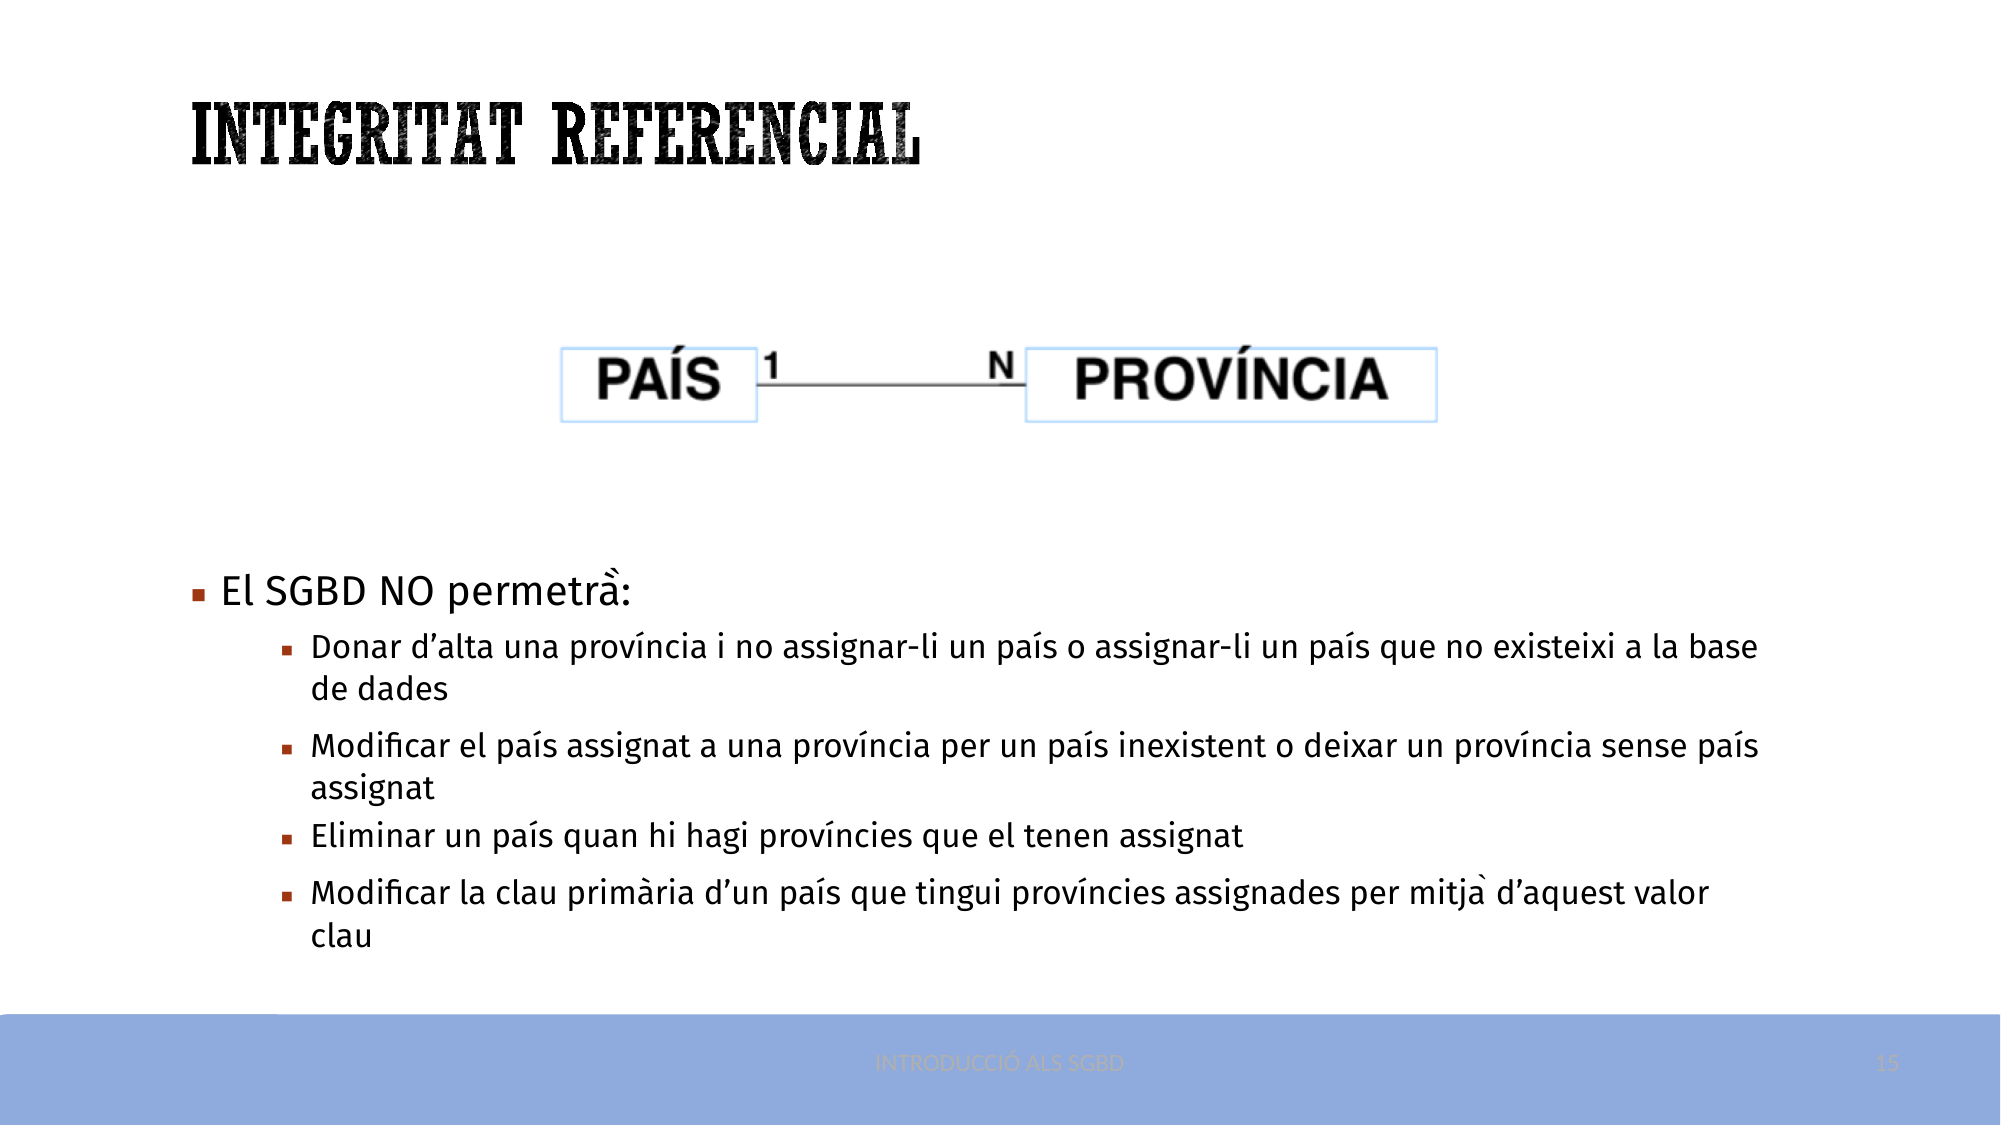

El SGBD NO permetrà̀:
Donar d’alta una província i no assignar-li un país o assignar-li un país que no existeixi a la base  de dades
Modificar el país assignat a una província per un país inexistent o deixar un província sense país  assignat
Eliminar un país quan hi hagi províncies que el tenen assignat
Modificar la clau primària d’un país que tingui províncies assignades per mitjà d’aquest valor  clau
INTRODUCCIÓ ALS SGBD
15